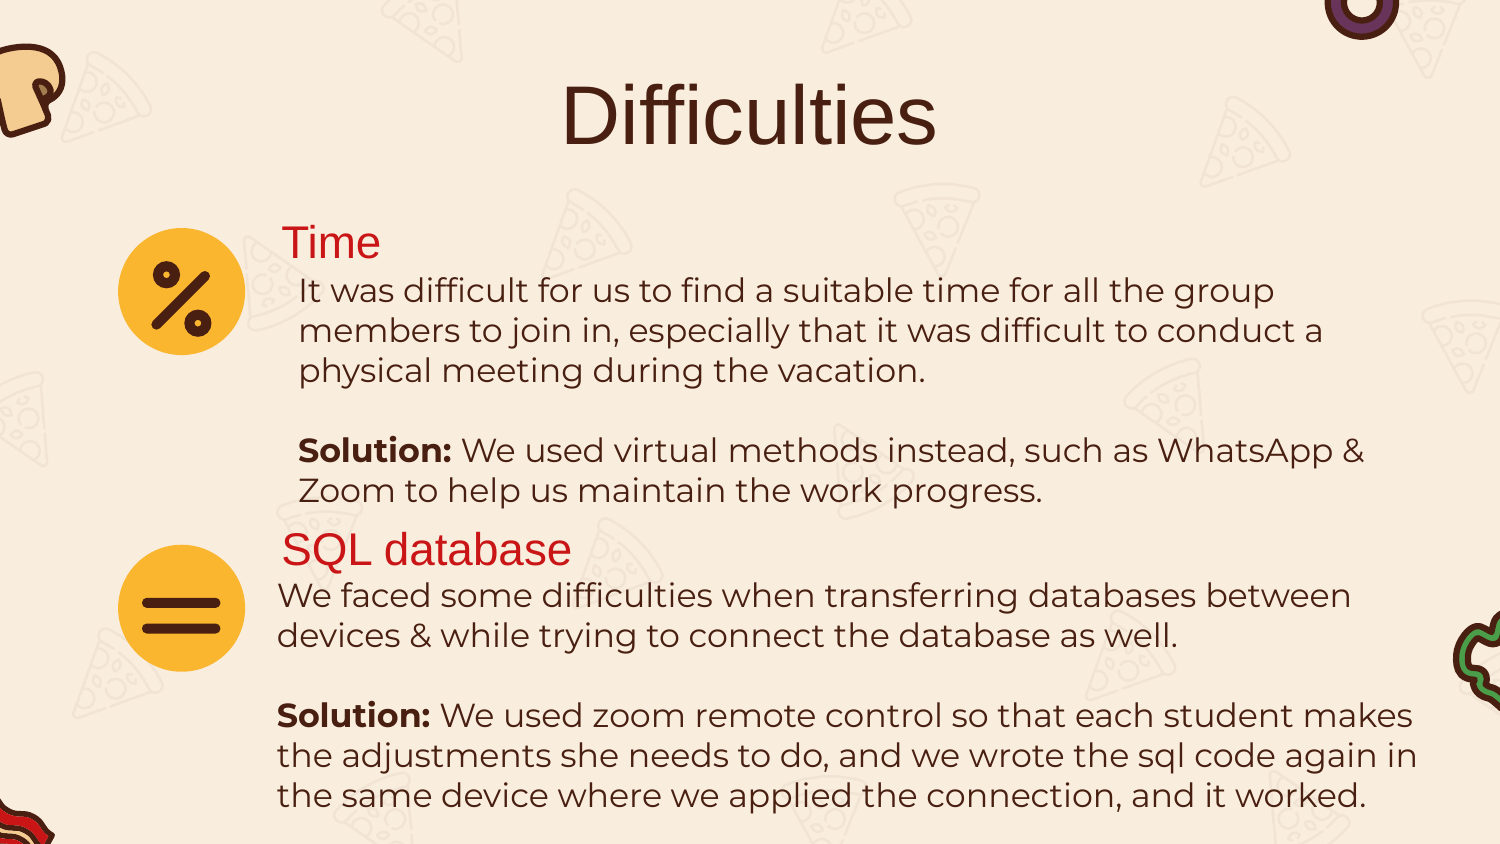

# Difficulties
Time

It was difficult for us to find a suitable time for all the group
members to join in, especially that it was difficult to conduct a
physical meeting during the vacation.

Solution: We used virtual methods instead, such as WhatsApp &
Zoom to help us maintain the work progress.
SQL database

We faced some difficulties when transferring databases between
devices & while trying to connect the database as well.

Solution: We used zoom remote control so that each student makes
the adjustments she needs to do, and we wrote the sql code again in
the same device where we applied the connection, and it worked.